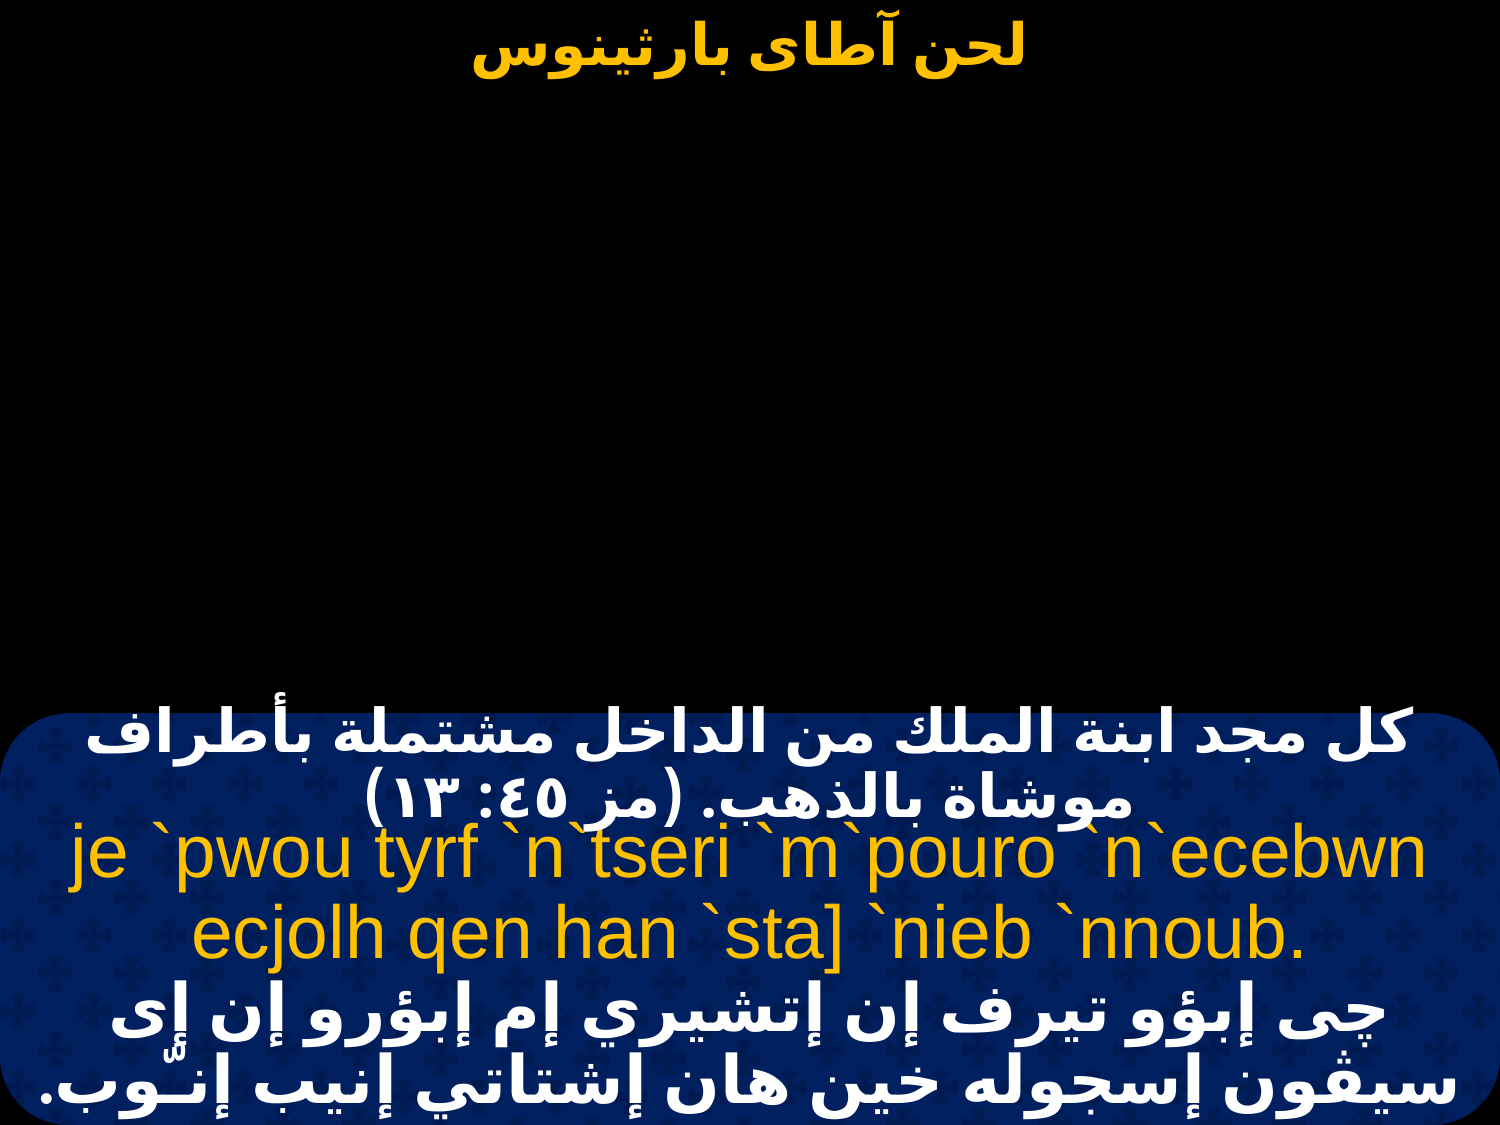

كل مجد ابنة الملك من الداخل مشتملة بأطراف موشاة بالذهب. (مز ٤٥: ١٣)
je `pwou tyrf `n`tseri `m`pouro `n`ecebwn ecjolh qen han `sta] `nieb `nnoub.
چى إبؤو تيرف إن إتشيري إم إبؤرو إن إى سيڤون إسجوله خين هان إشتاتي إنيب إنـّوب.